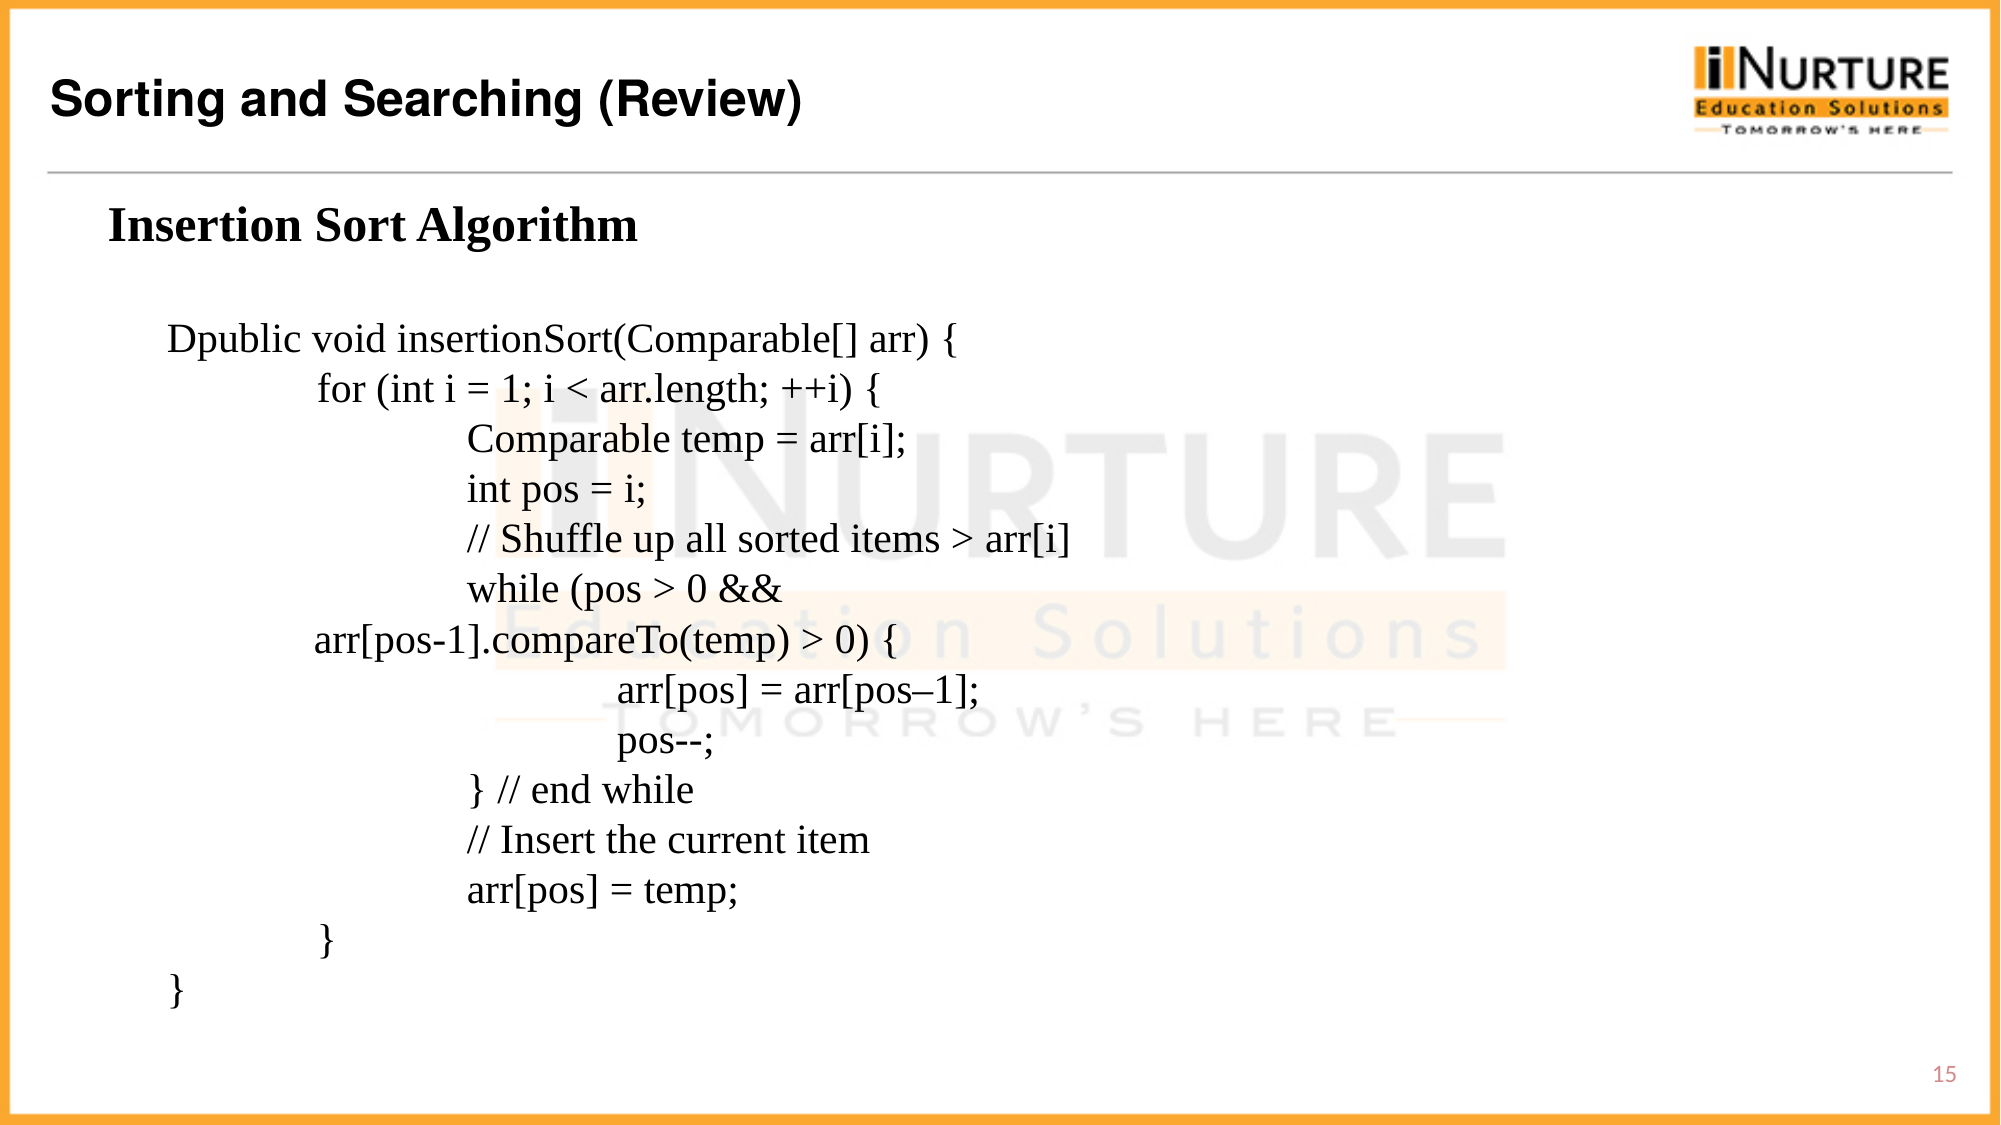

Sorting and Searching (Review)
Insertion Sort Algorithm

Dpublic void insertionSort(Comparable[] arr) {
	for (int i = 1; i < arr.length; ++i) {
		Comparable temp = arr[i];
		int pos = i;
		// Shuffle up all sorted items > arr[i]
		while (pos > 0 &&
              arr[pos-1].compareTo(temp) > 0) {
			arr[pos] = arr[pos–1];
			pos--;
		} // end while
		// Insert the current item
		arr[pos] = temp;
	}
}
15